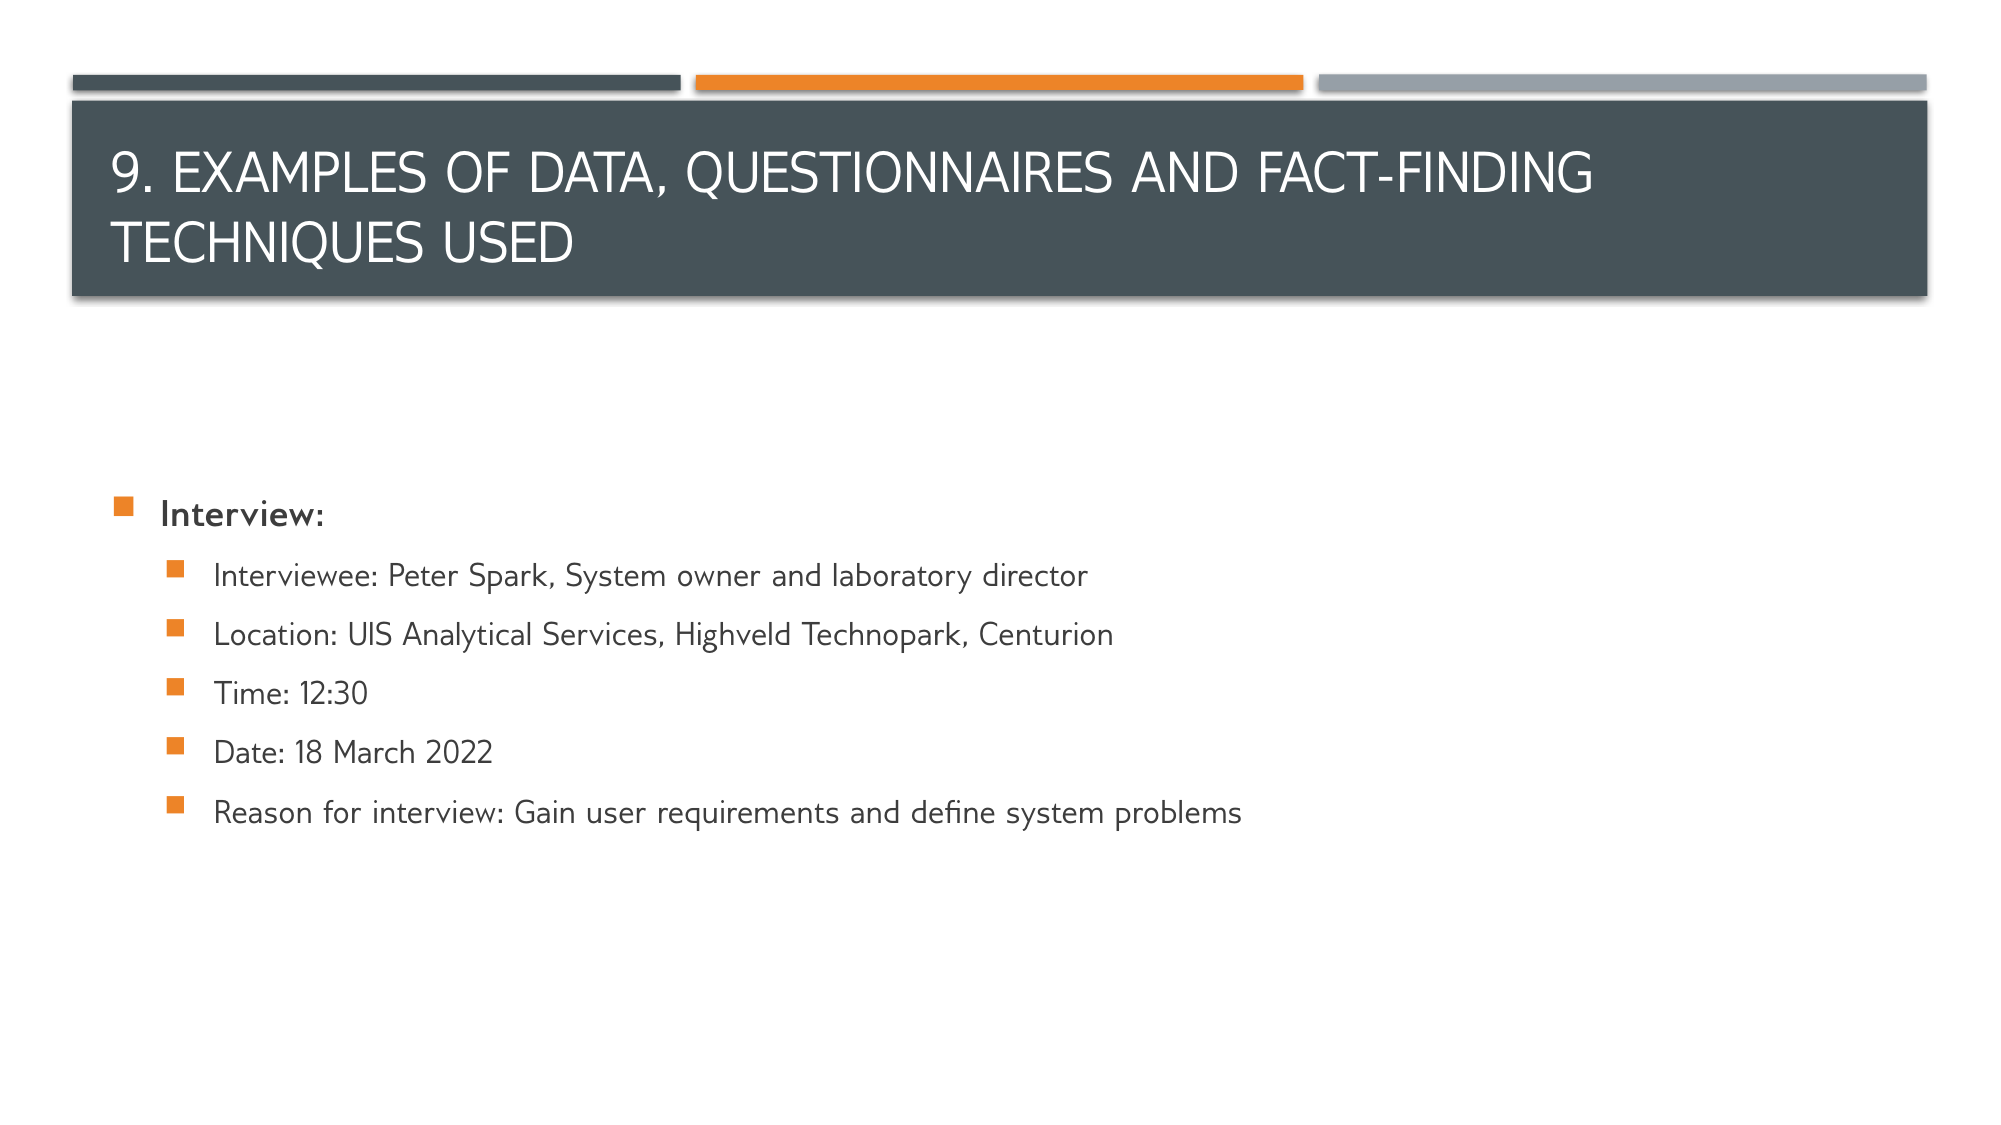

# 9. Examples of data, questionnaires and fact-finding techniques used
Interview:
Interviewee: Peter Spark, System owner and laboratory director
Location: UIS Analytical Services, Highveld Technopark, Centurion
Time: 12:30
Date: 18 March 2022
Reason for interview: Gain user requirements and define system problems